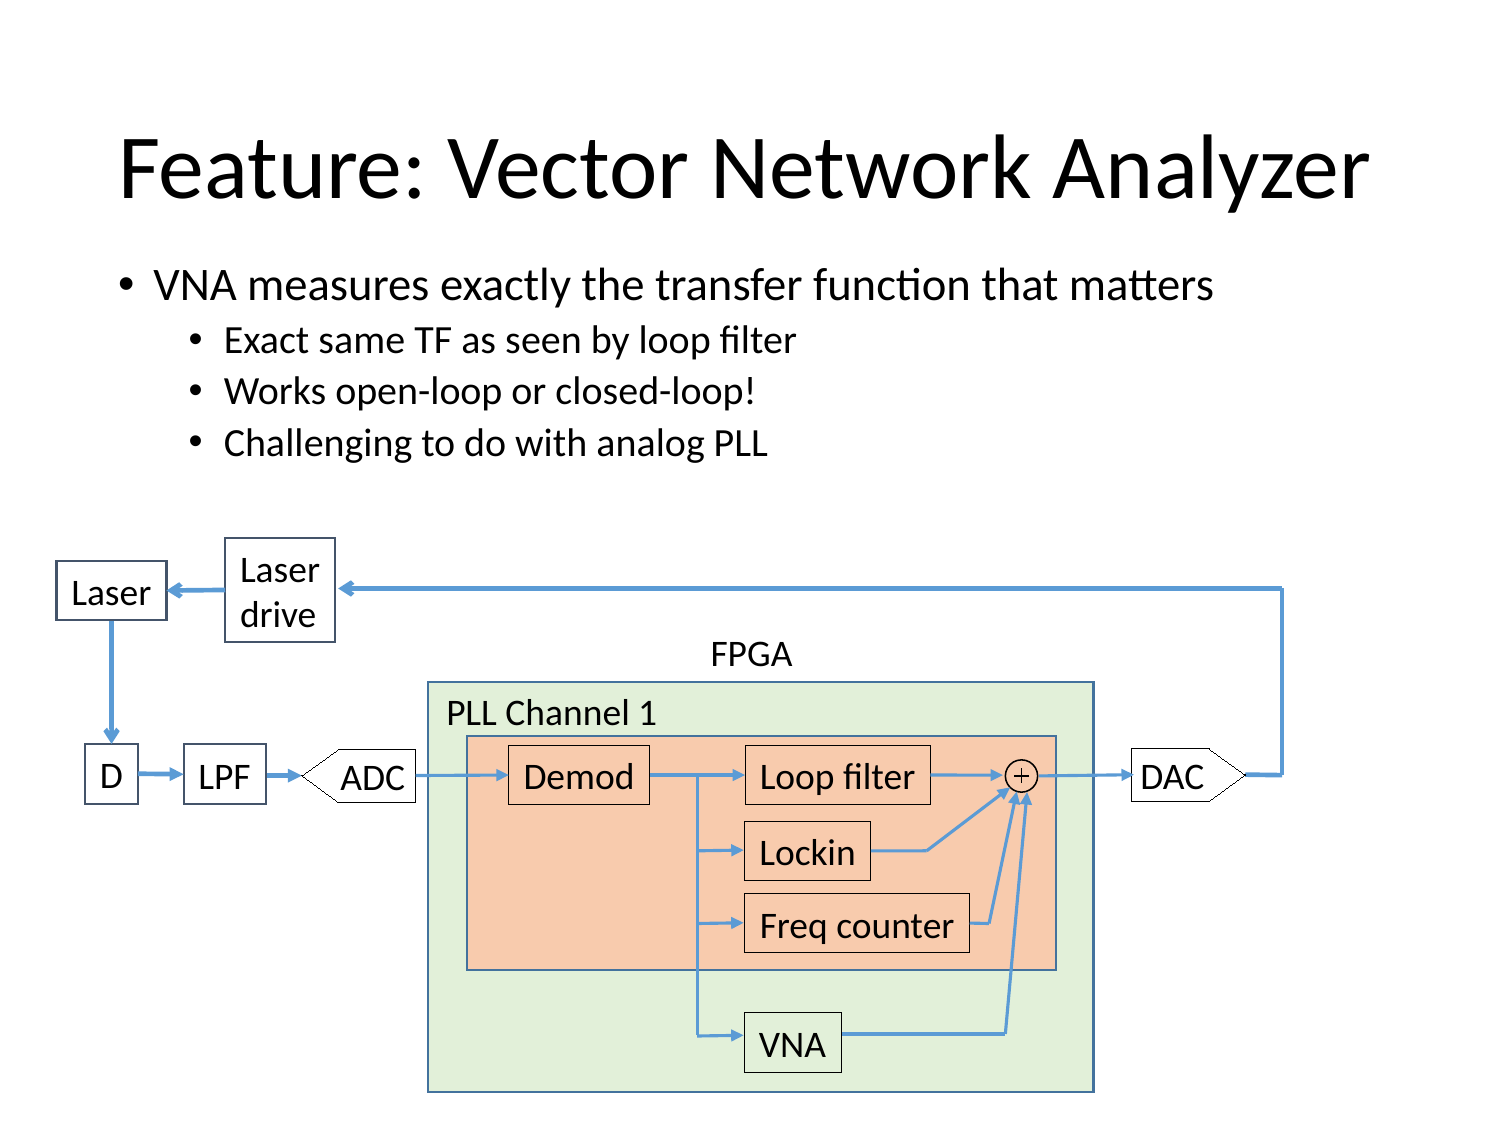

# Feature: Vector Network Analyzer
VNA measures exactly the transfer function that matters
Exact same TF as seen by loop filter
Works open-loop or closed-loop!
Challenging to do with analog PLL
Laser
drive
Laser
FPGA
PLL Channel 1

D
LPF
DAC
Demod
Loop filter
ADC

Lockin
Freq counter
VNA